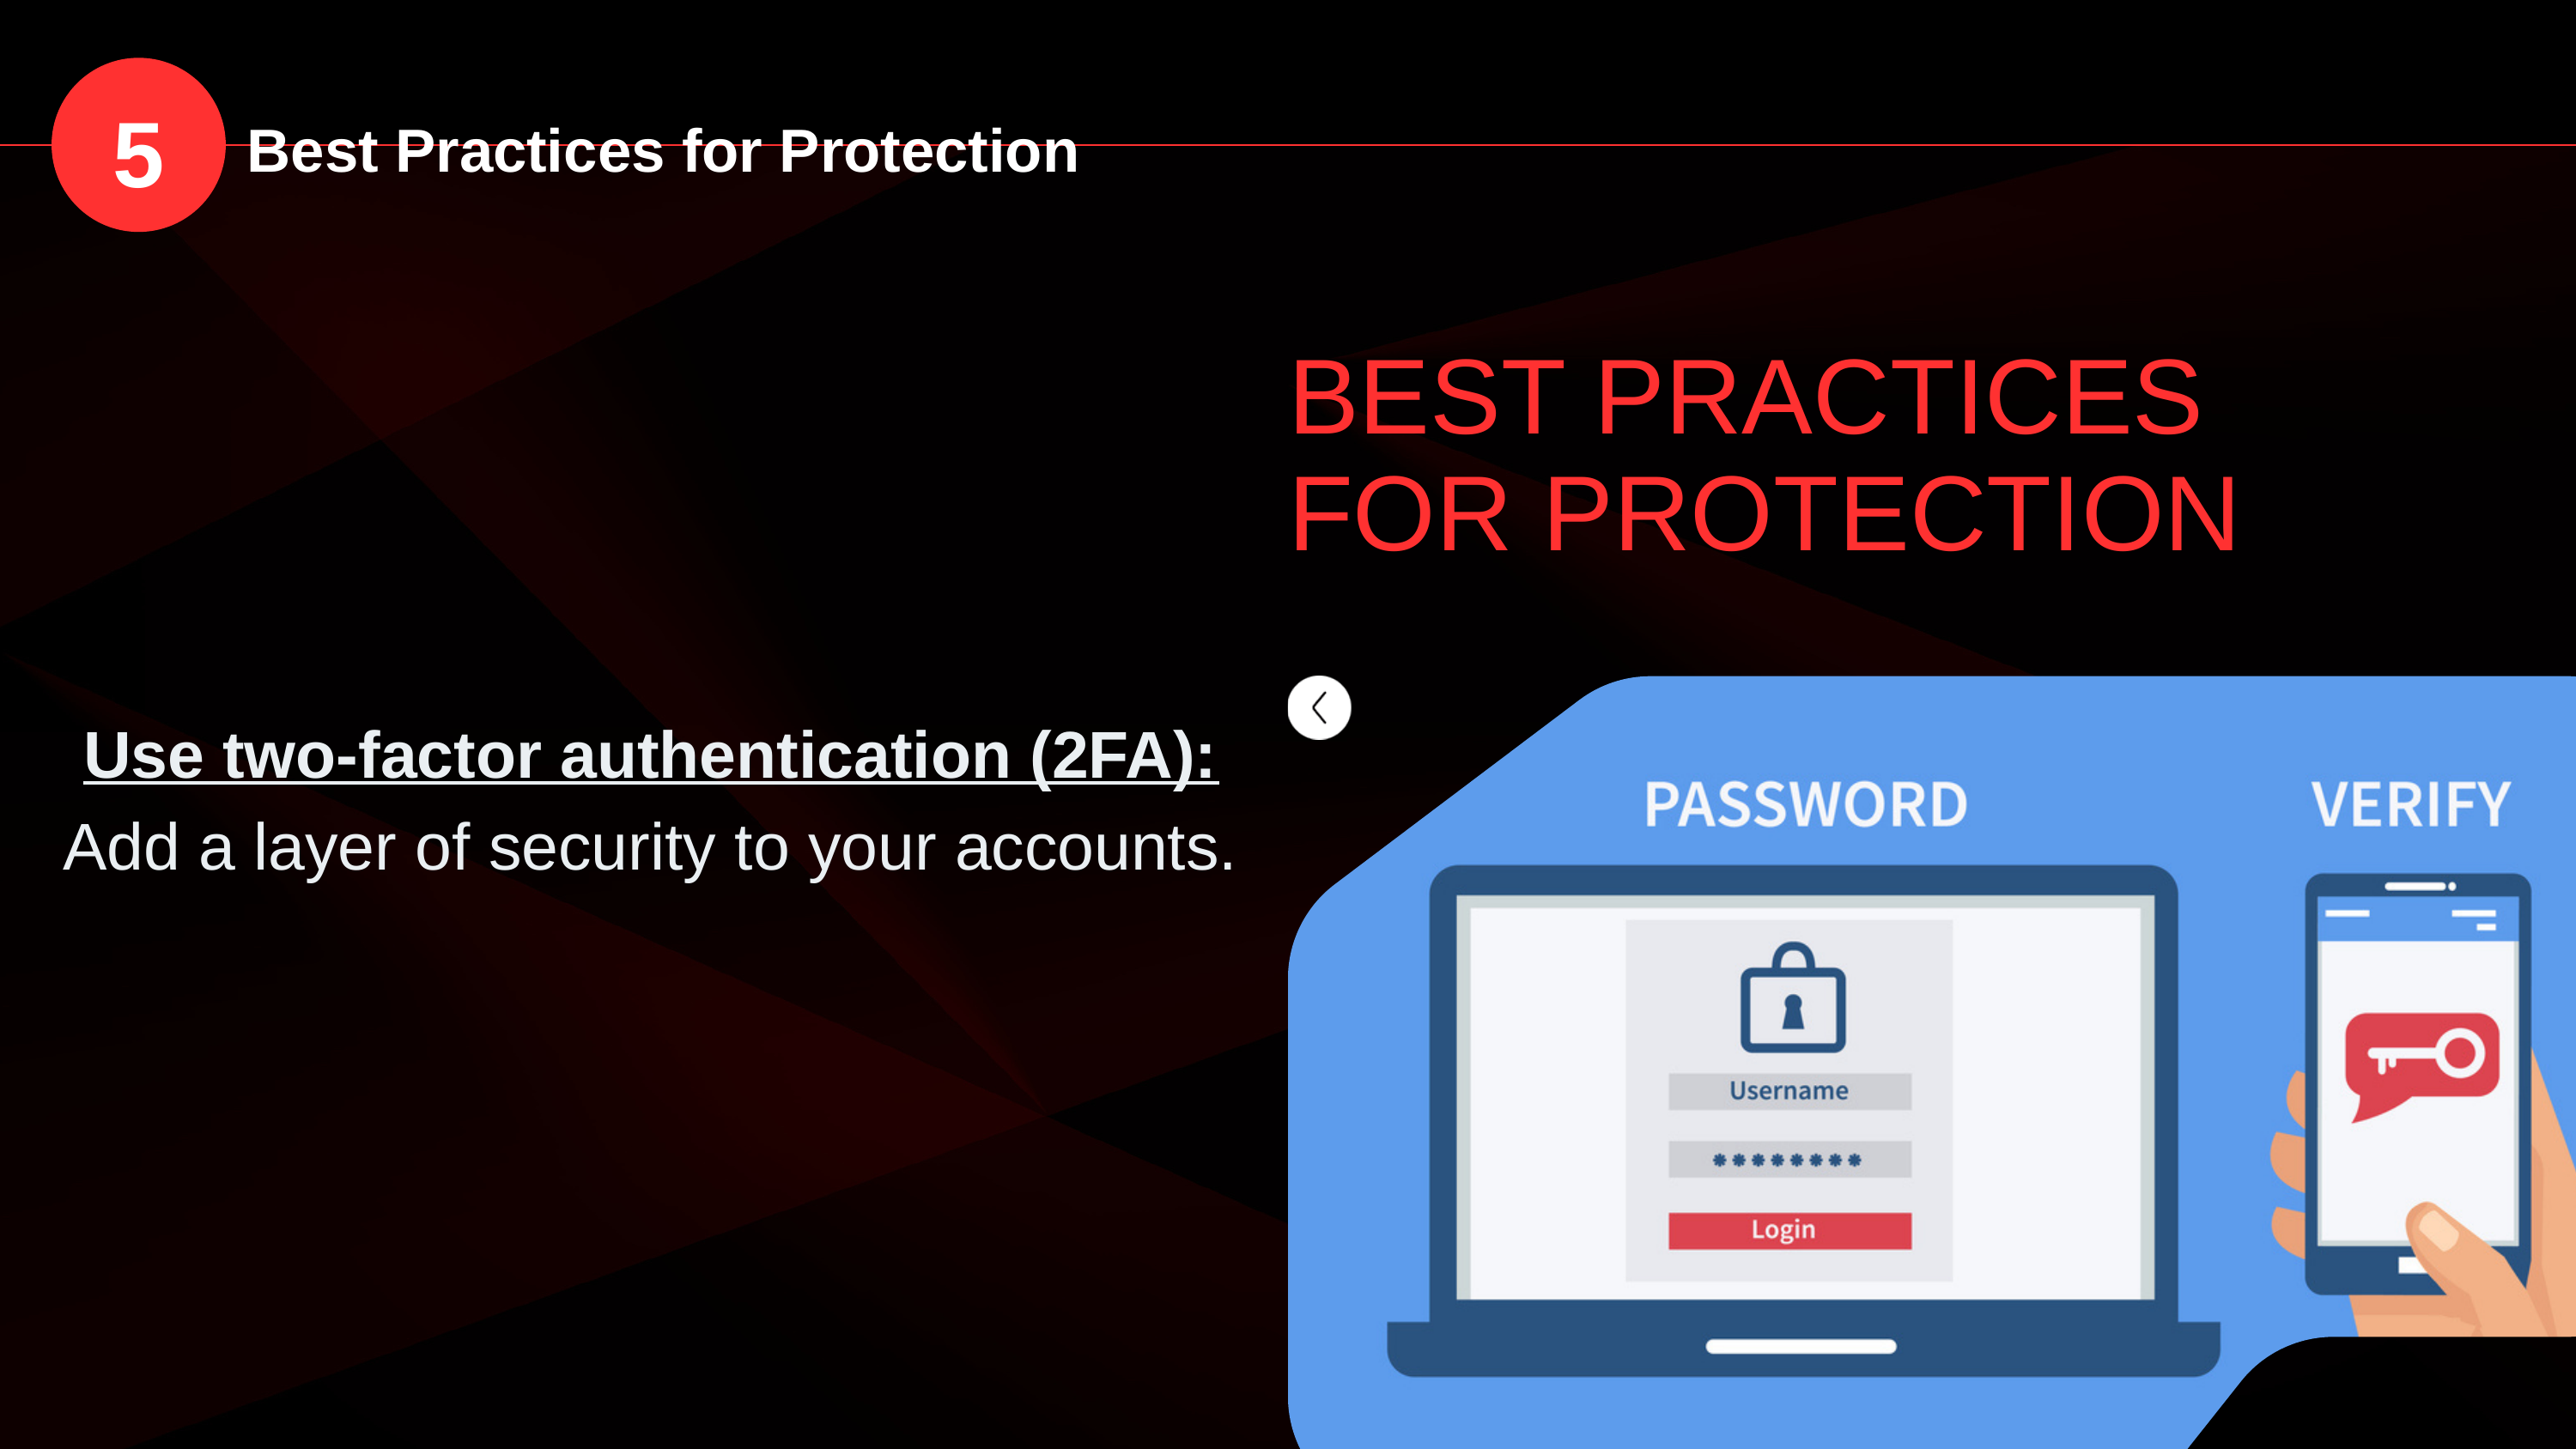

5
Best Practices for Protection
BEST PRACTICES FOR PROTECTION

Use two-factor authentication (2FA): Add a layer of security to your accounts.